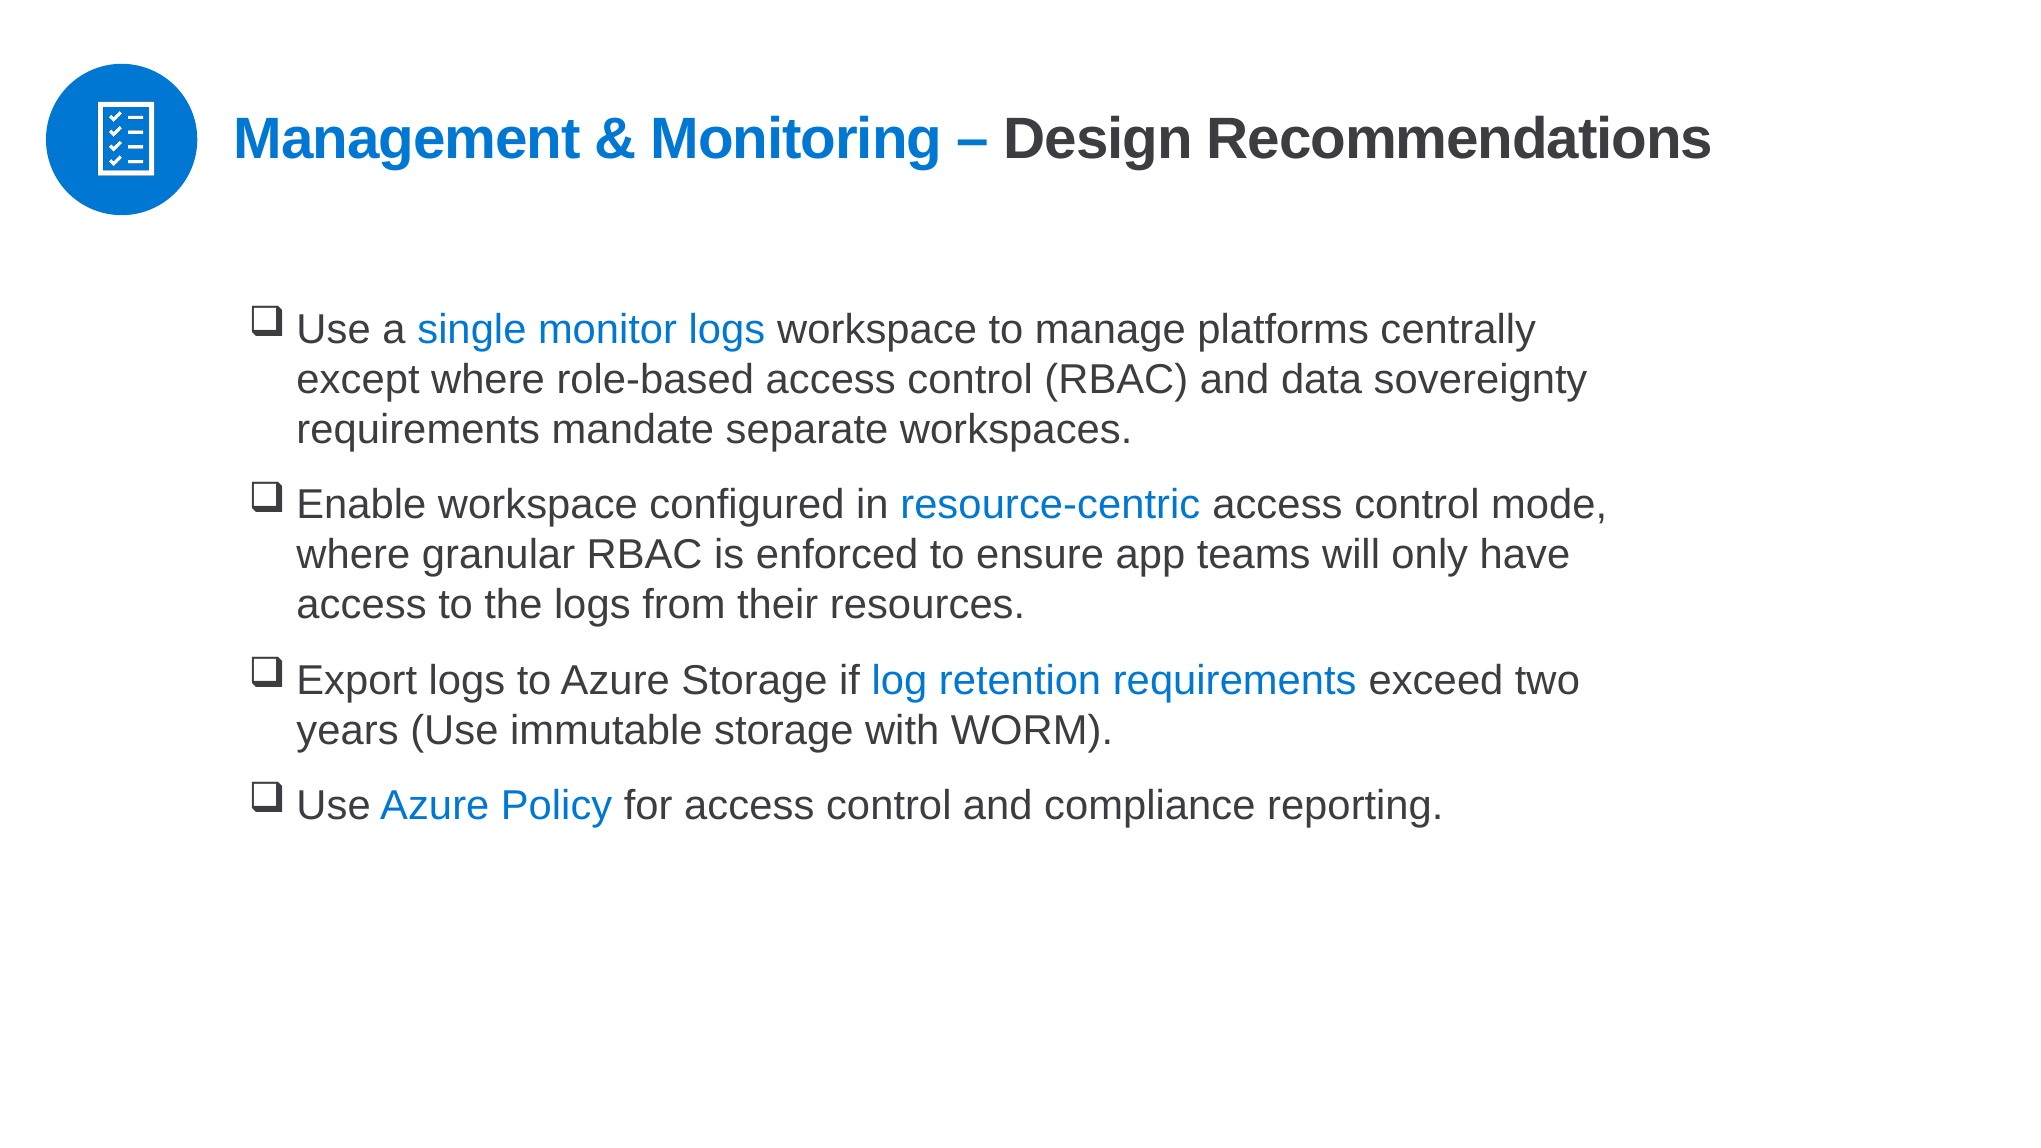

Management & Monitoring – Design Recommendations

Use a single monitor logs workspace to manage platforms centrally except where role-based access control (RBAC) and data sovereignty requirements mandate separate workspaces.
Enable workspace configured in resource-centric access control mode, where granular RBAC is enforced to ensure app teams will only have access to the logs from their resources.
Export logs to Azure Storage if log retention requirements exceed two years (Use immutable storage with WORM).
Use Azure Policy for access control and compliance reporting.